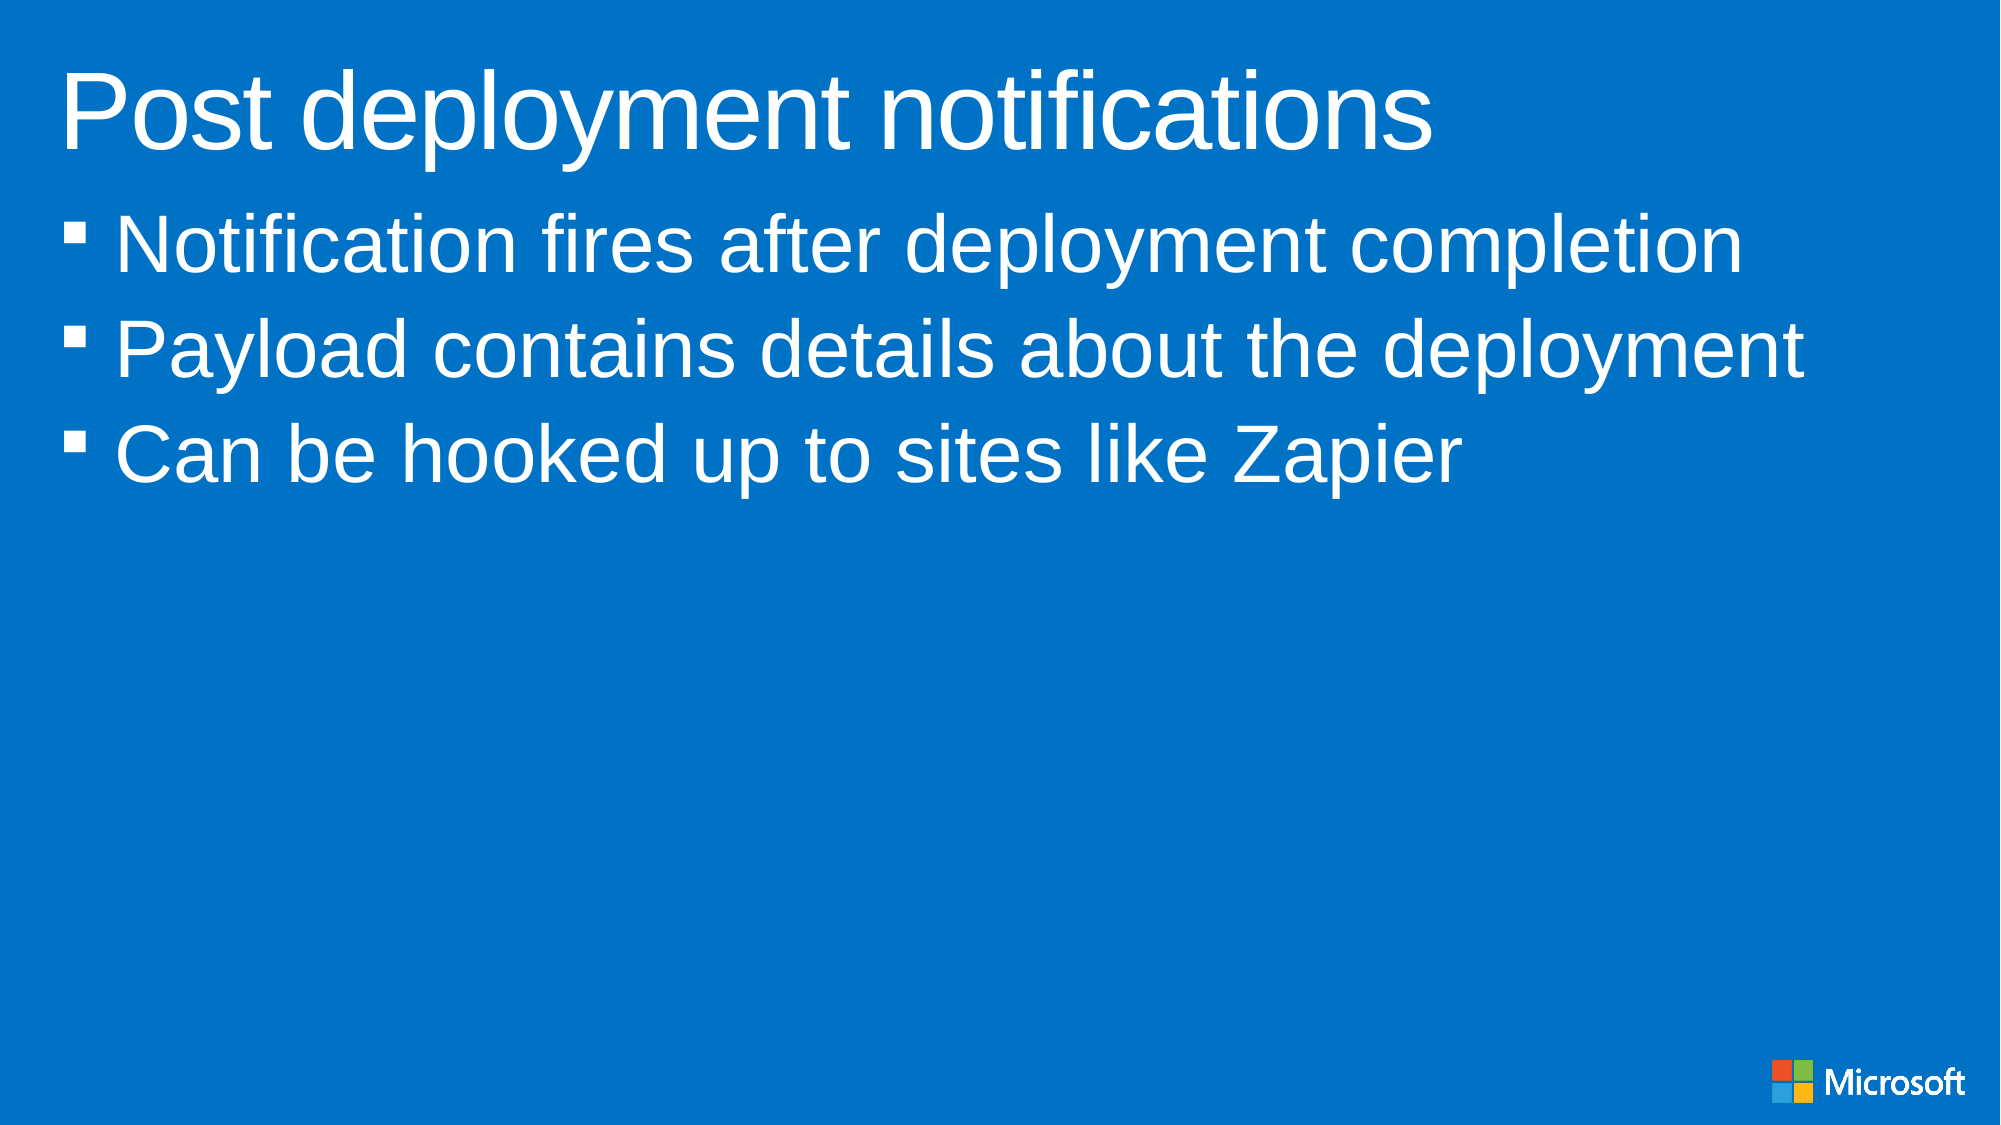

# Post deployment notifications
Notification fires after deployment completion
Payload contains details about the deployment
Can be hooked up to sites like Zapier